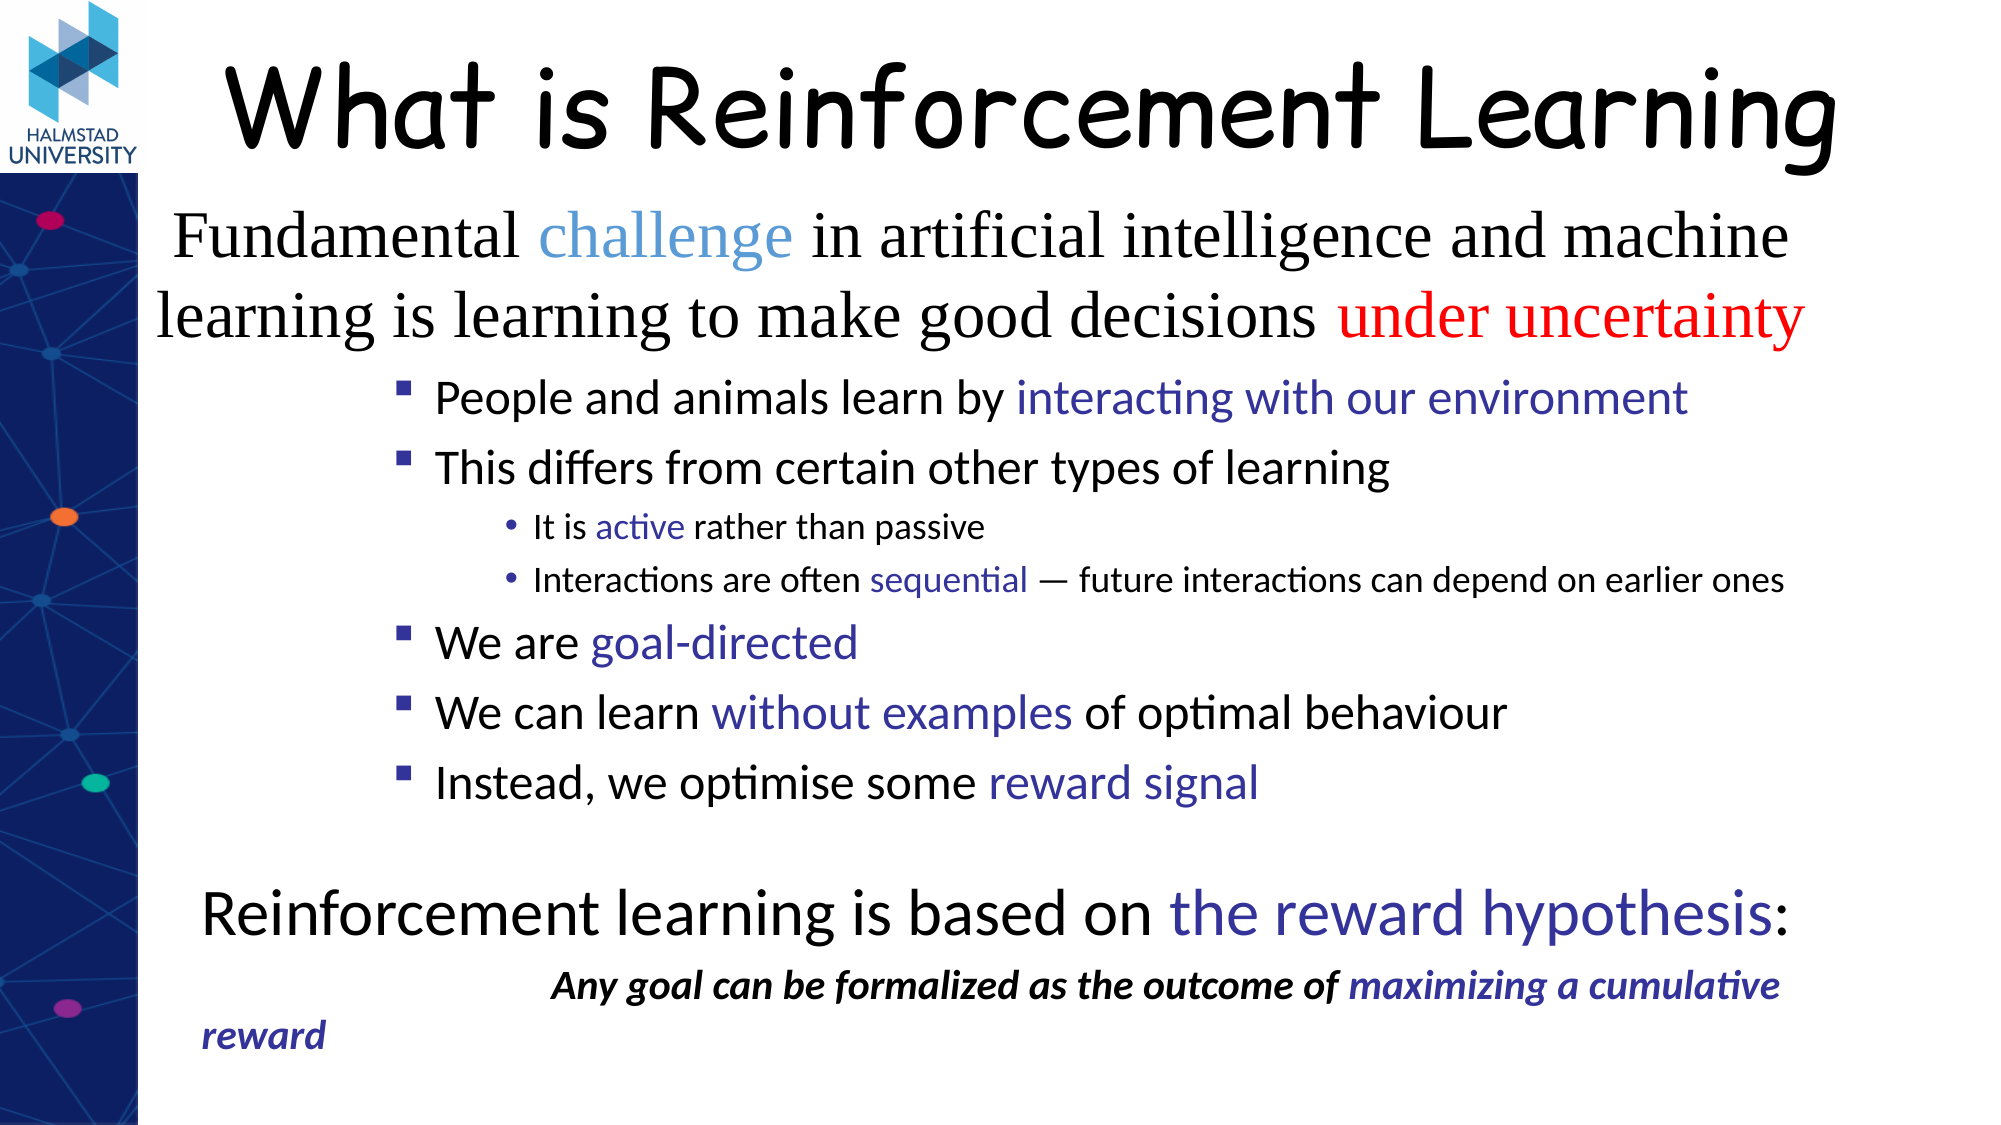

# What is Reinforcement Learning
Fundamental challenge in artificial intelligence and machine learning is learning to make good decisions under uncertainty

People and animals learn by interacting with our environment
This differs from certain other types of learning
It is active rather than passive
Interactions are often sequential — future interactions can depend on earlier ones
We are goal-directed
We can learn without examples of optimal behaviour
Instead, we optimise some reward signal

Reinforcement learning is based on the reward hypothesis:
	                     Any goal can be formalized as the outcome of maximizing a cumulative reward